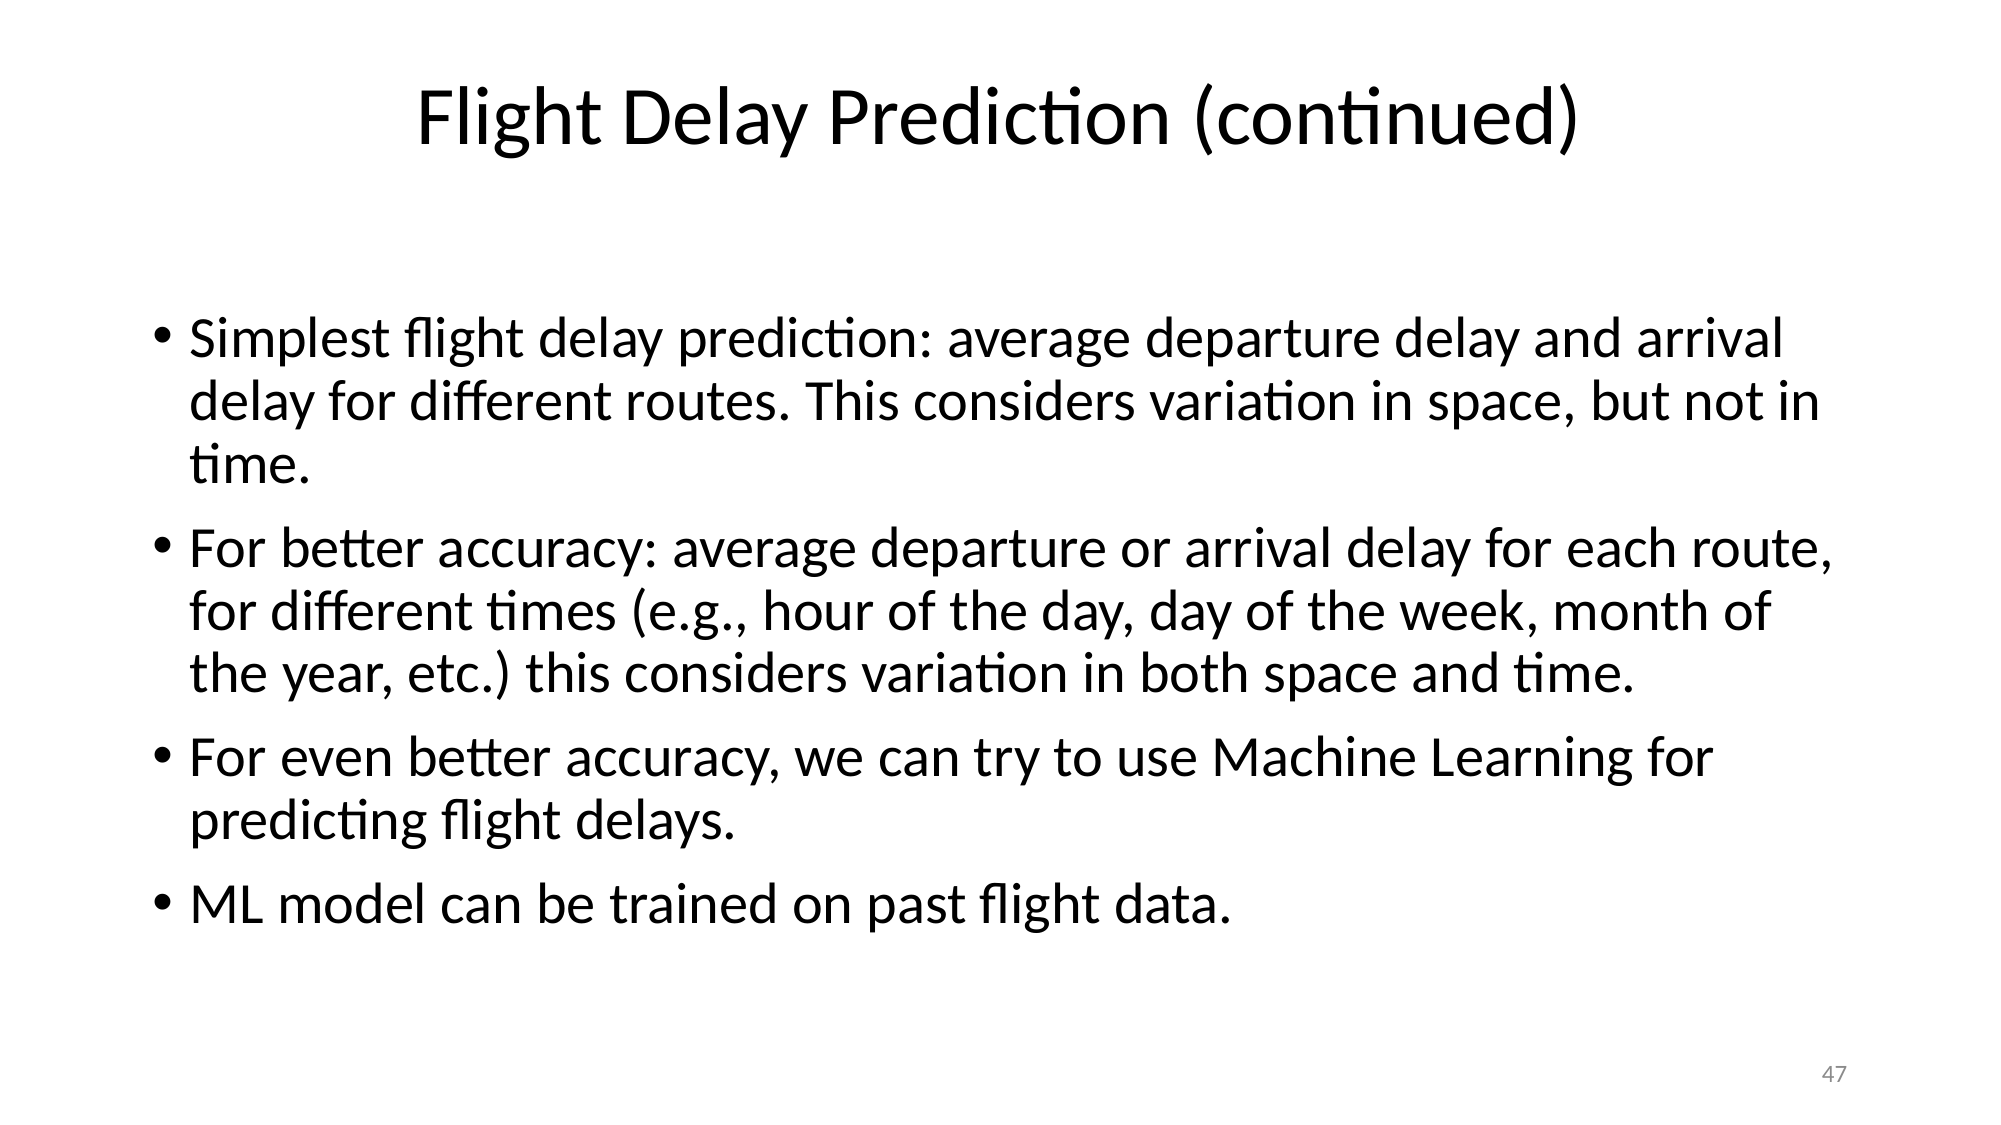

# Flight Delay Prediction (continued)
Simplest flight delay prediction: average departure delay and arrival delay for different routes. This considers variation in space, but not in time.
For better accuracy: average departure or arrival delay for each route, for different times (e.g., hour of the day, day of the week, month of the year, etc.) this considers variation in both space and time.
For even better accuracy, we can try to use Machine Learning for predicting flight delays.
ML model can be trained on past flight data.
47